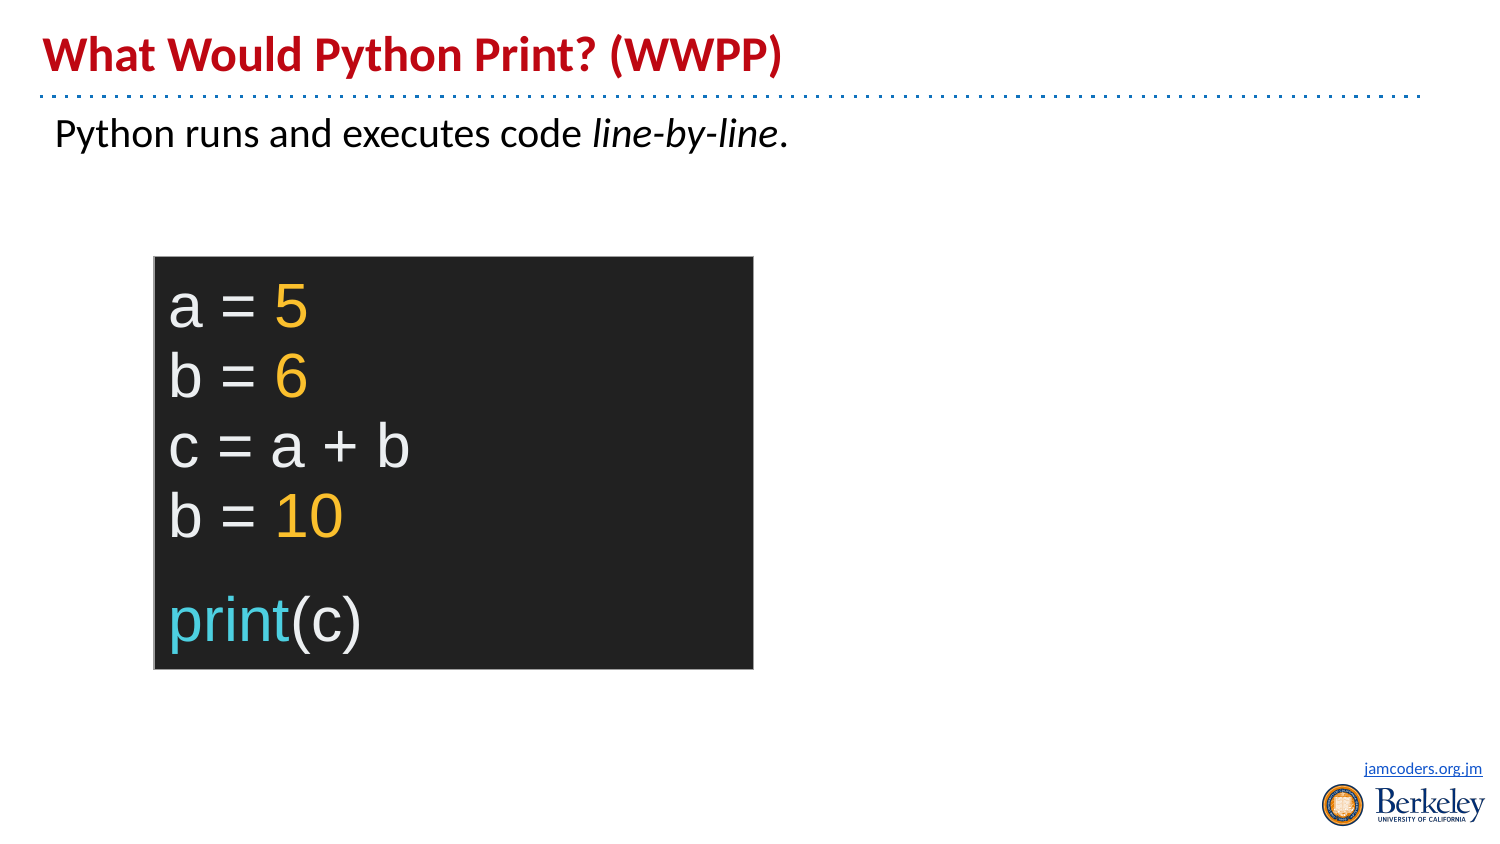

# What Would Python Print? (WWPP)
Python runs and executes code line-by-line.

| a = 5 b = 6 c = a + b b = 10 print(c) |
| --- |